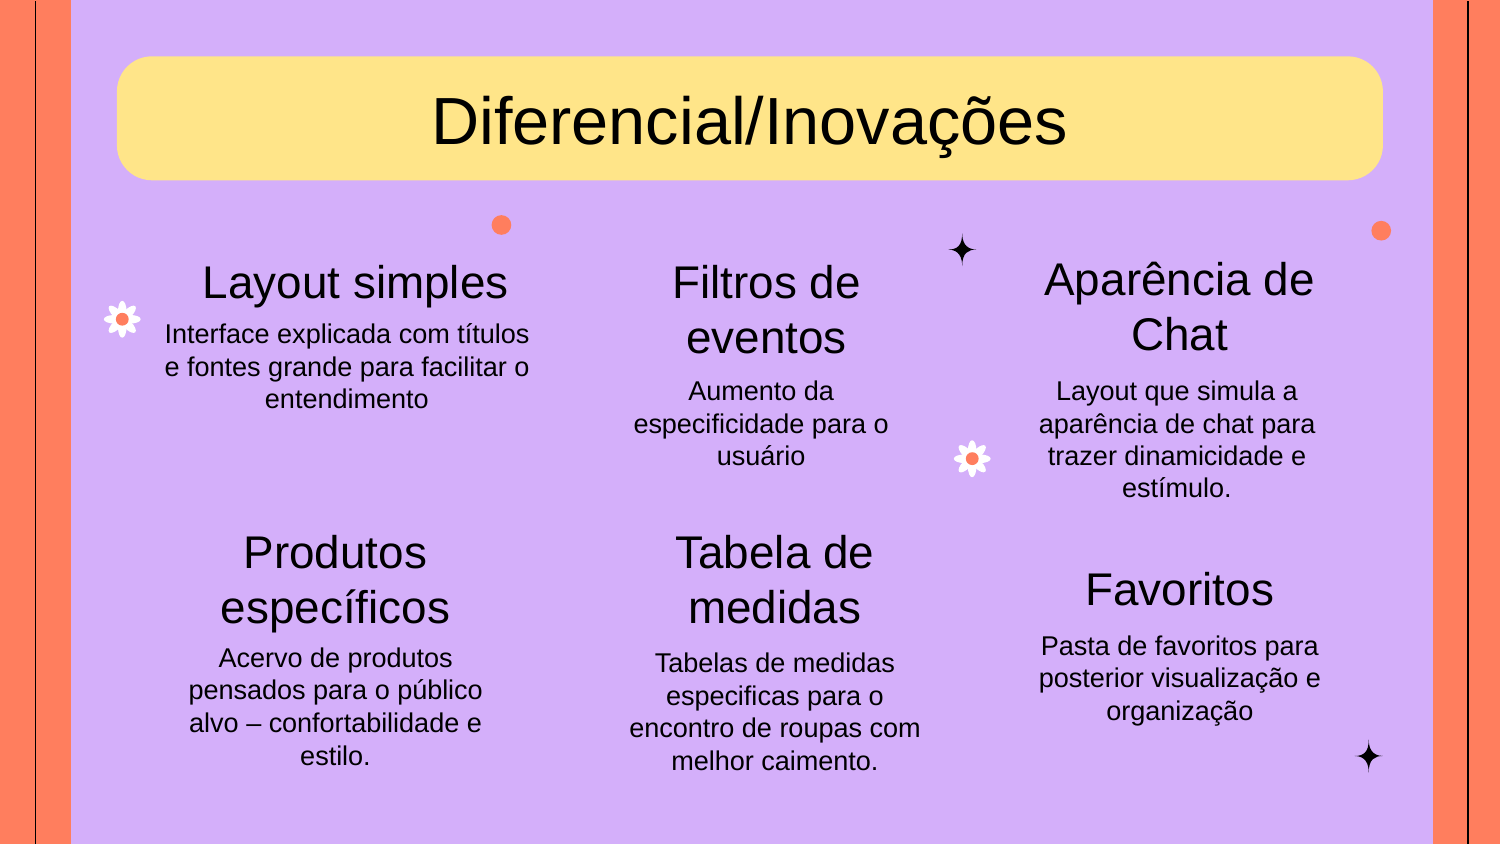

# Diferencial/Inovações

Aparência de Chat
Layout simples
Filtros de eventos
Interface explicada com títulos e fontes grande para facilitar o entendimento
Aumento da especificidade para o usuário
Layout que simula a aparência de chat para trazer dinamicidade e estímulo.

Tabela de medidas
Produtos específicos
Favoritos
Pasta de favoritos para posterior visualização e organização
Acervo de produtos pensados para o público alvo – confortabilidade e estilo.
Tabelas de medidas especificas para o encontro de roupas com melhor caimento.